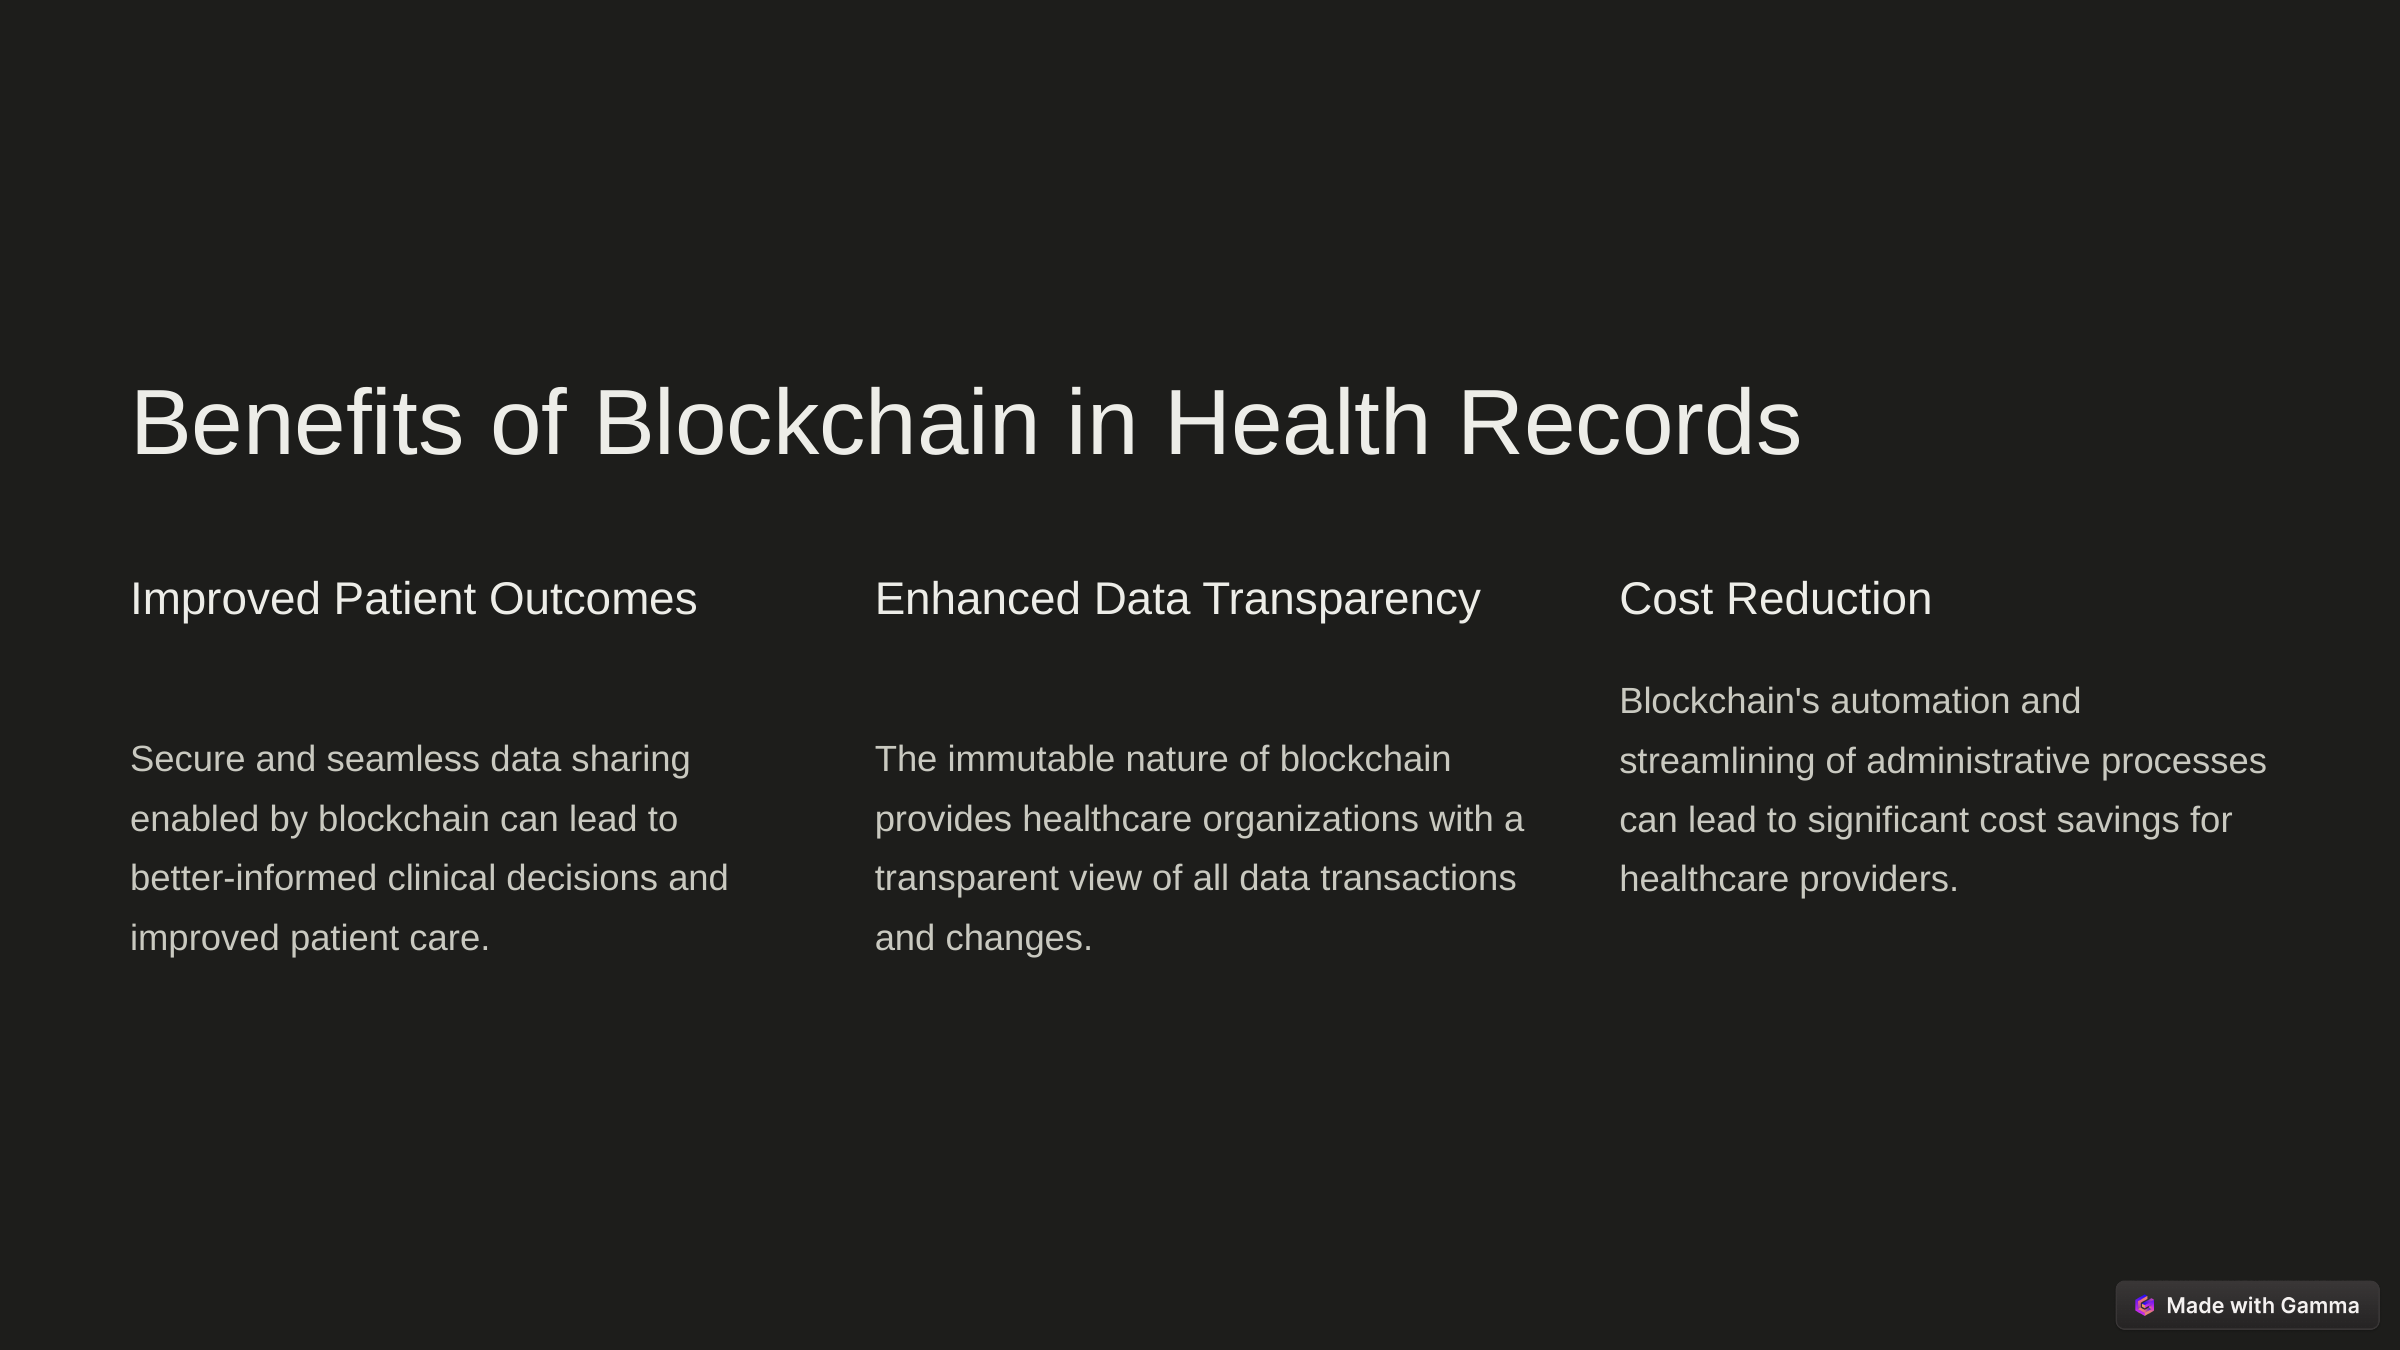

Benefits of Blockchain in Health Records
Improved Patient Outcomes
Enhanced Data Transparency
Cost Reduction
Blockchain's automation and streamlining of administrative processes can lead to significant cost savings for healthcare providers.
Secure and seamless data sharing enabled by blockchain can lead to better-informed clinical decisions and improved patient care.
The immutable nature of blockchain provides healthcare organizations with a transparent view of all data transactions and changes.